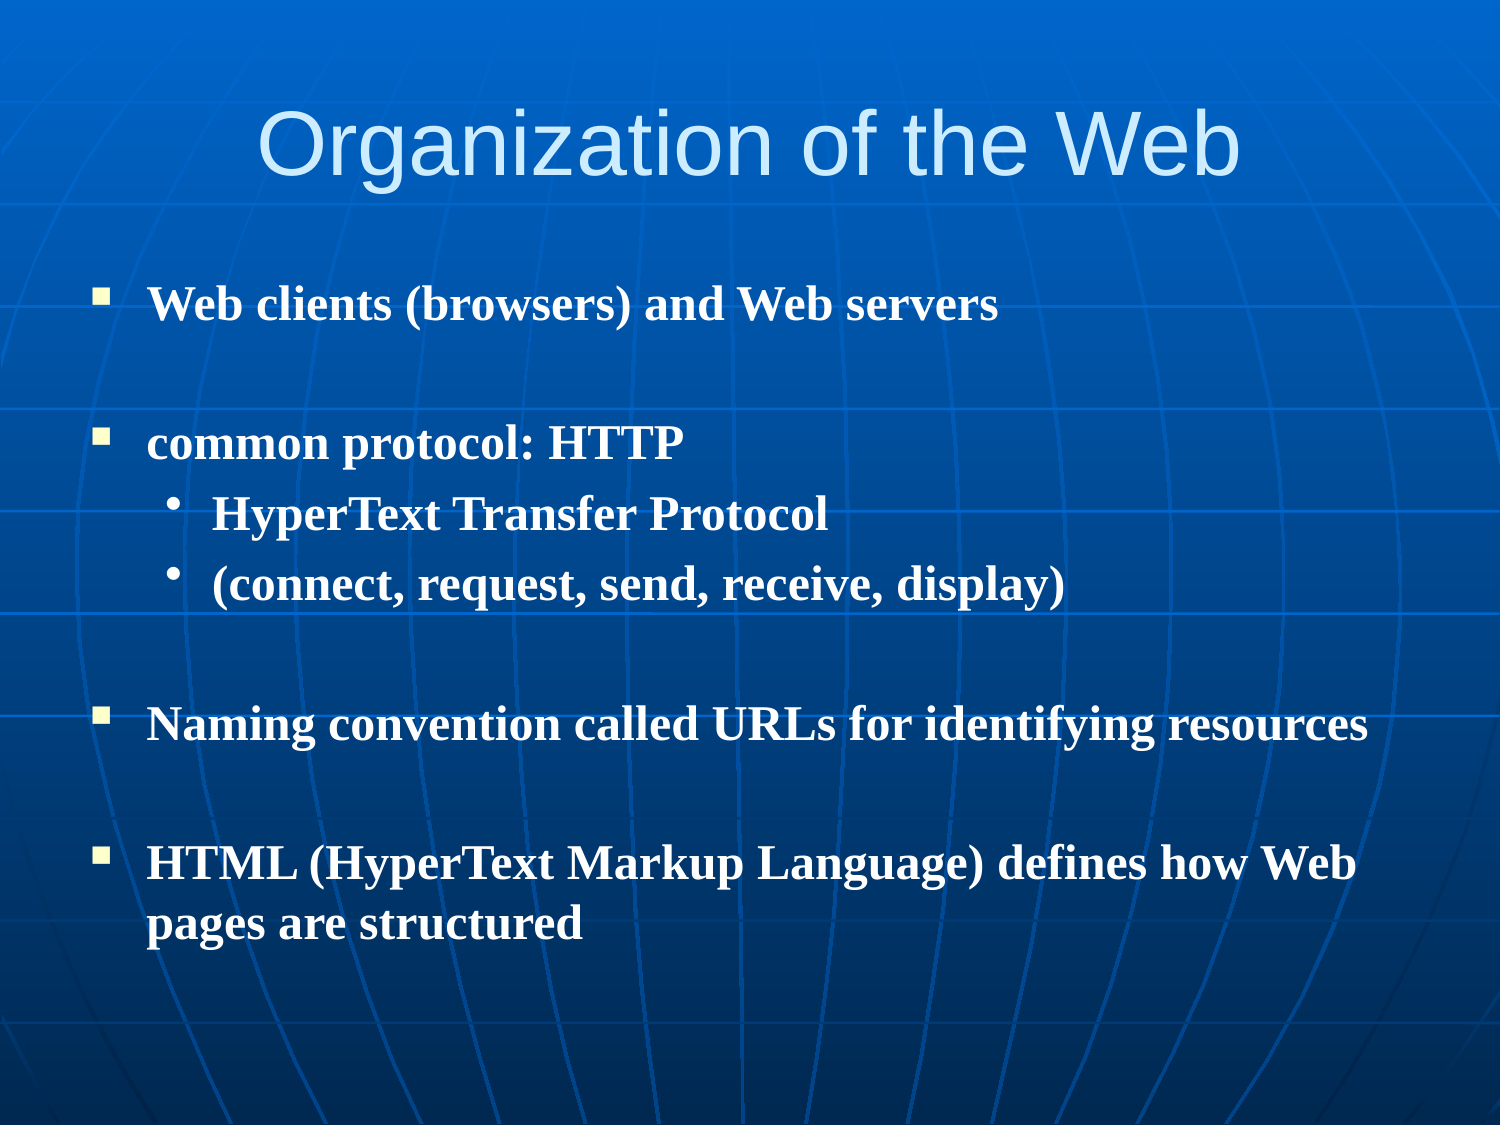

# Organization of the Web
Web clients (browsers) and Web servers

common protocol: HTTP
HyperText Transfer Protocol
(connect, request, send, receive, display)

Naming convention called URLs for identifying resources

HTML (HyperText Markup Language) defines how Web pages are structured